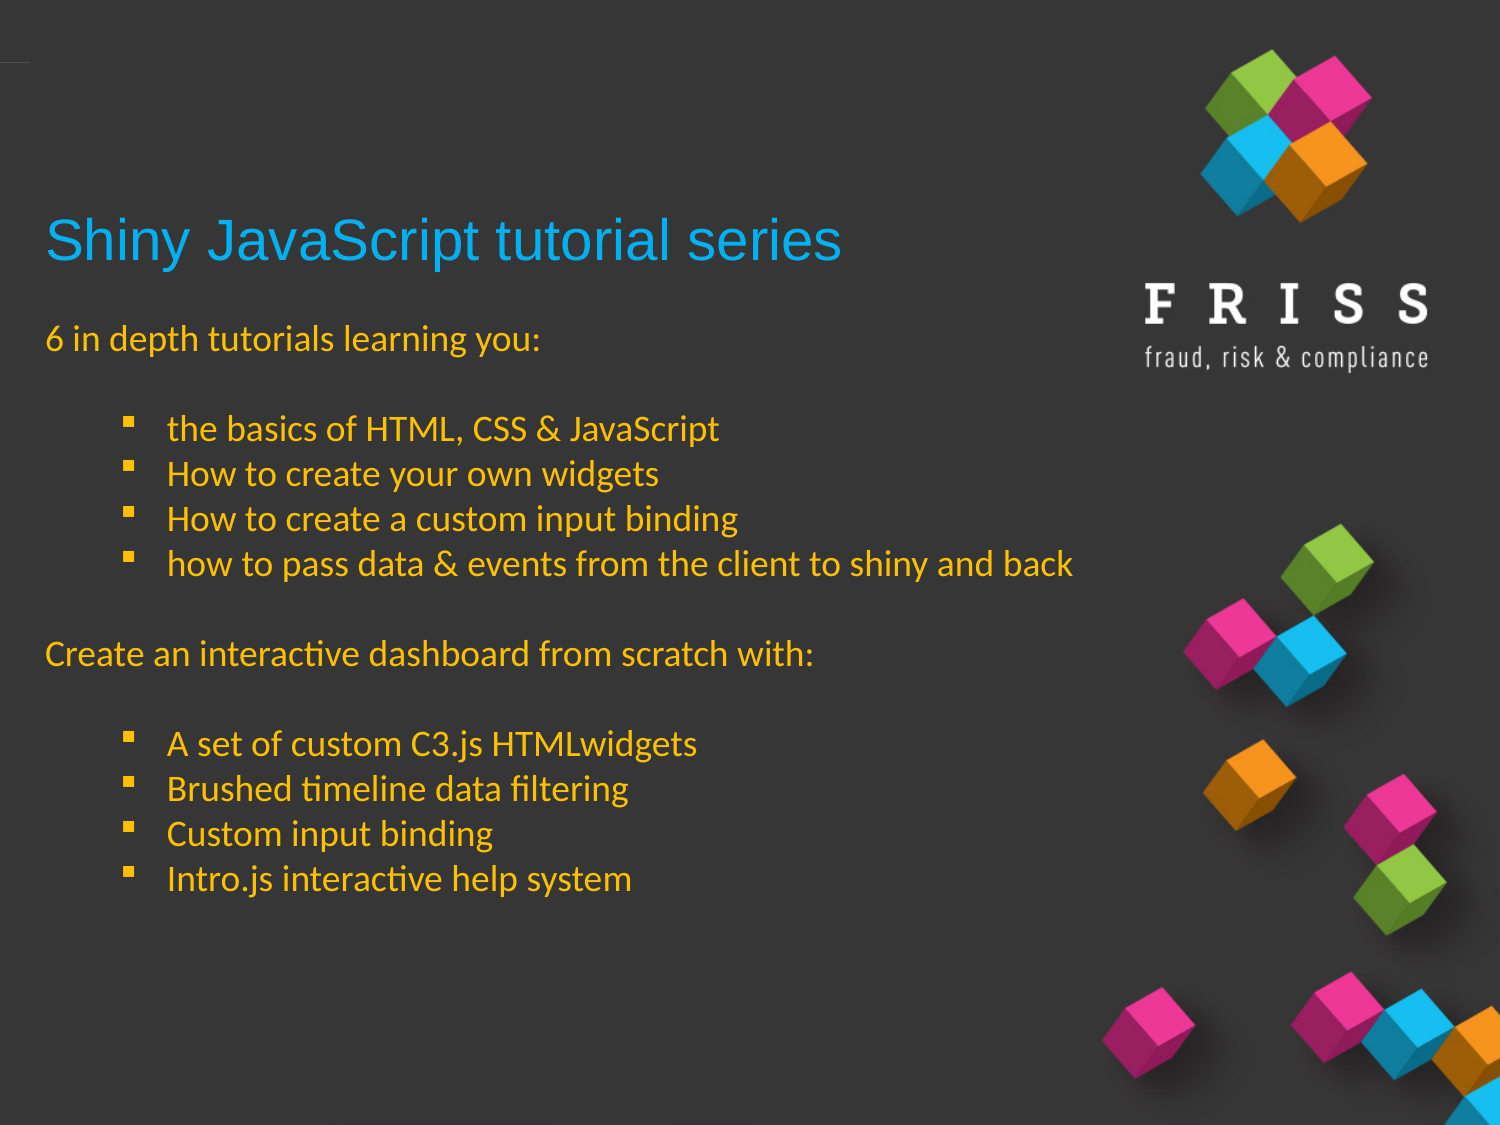

Shiny JavaScript tutorial series
6 in depth tutorials learning you:

the basics of HTML, CSS & JavaScript
How to create your own widgets
How to create a custom input binding
how to pass data & events from the client to shiny and back

Create an interactive dashboard from scratch with:

A set of custom C3.js HTMLwidgets
Brushed timeline data filtering
Custom input binding
Intro.js interactive help system